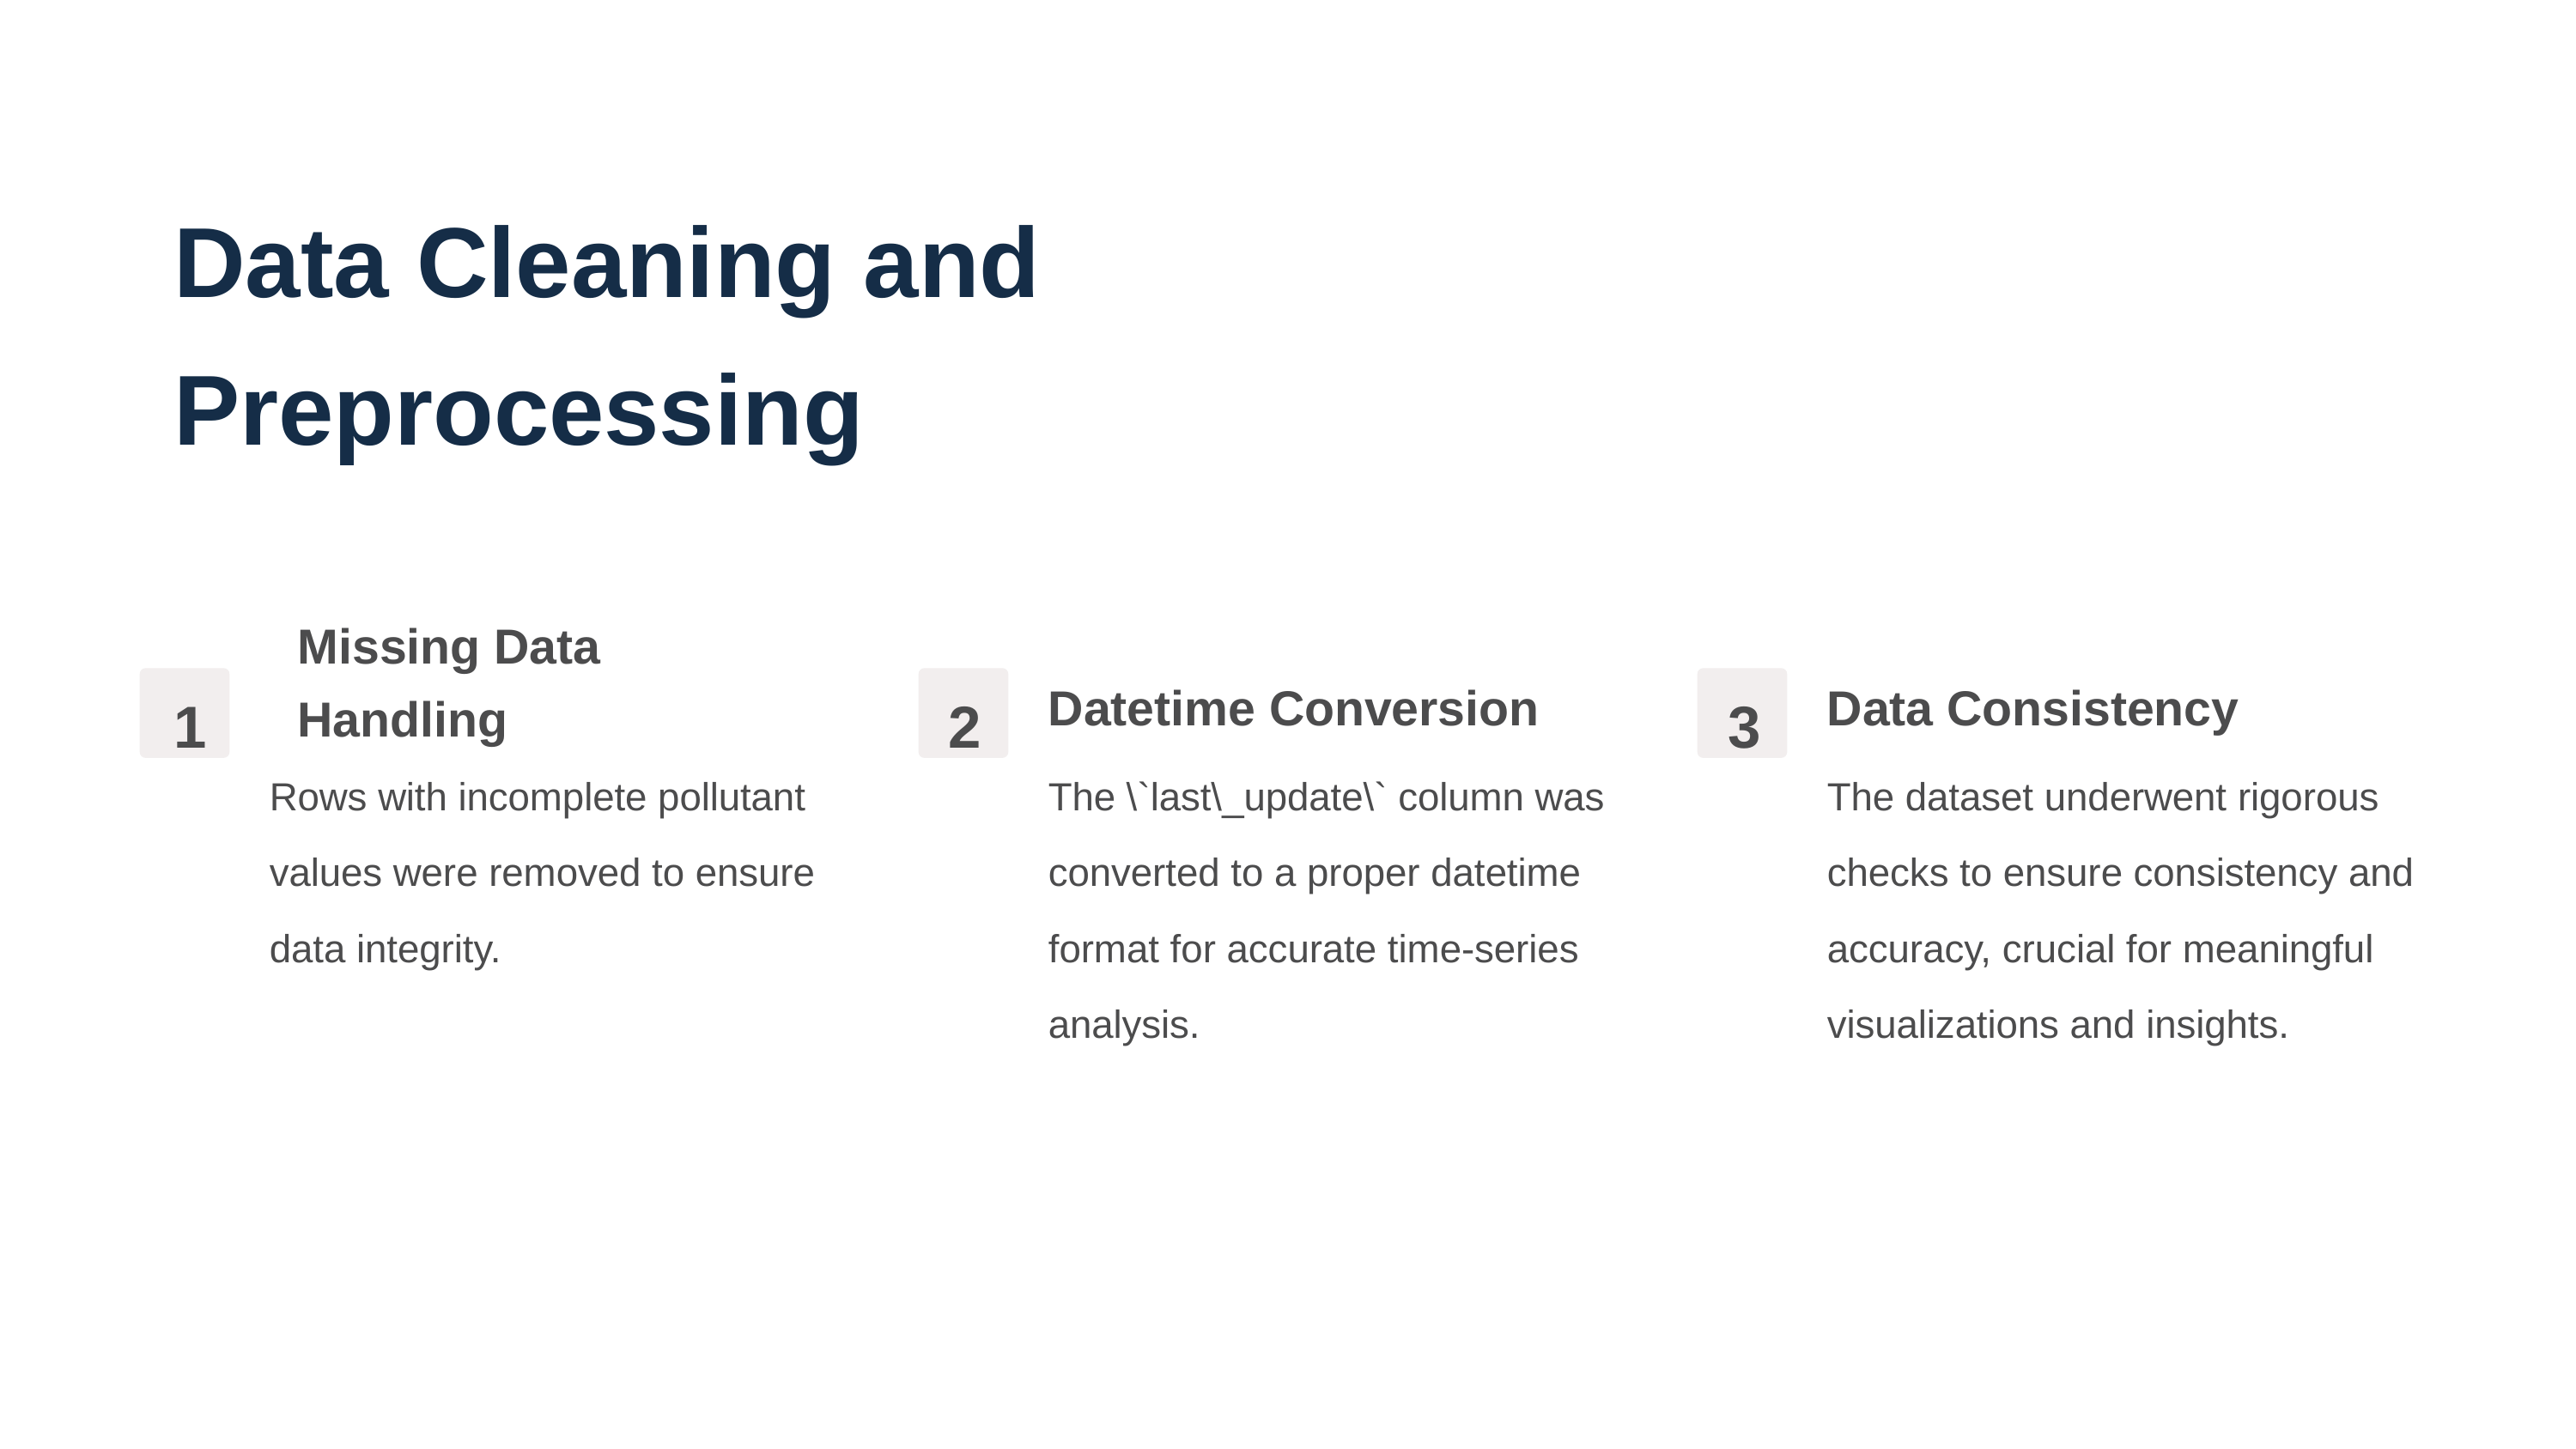

Data Cleaning and Preprocessing
Missing Data Handling
Datetime Conversion
Data Consistency

1
2
3
Rows with incomplete pollutant values were removed to ensure data integrity.
The \`last\_update\` column was converted to a proper datetime format for accurate time-series analysis.
The dataset underwent rigorous checks to ensure consistency and accuracy, crucial for meaningful visualizations and insights.